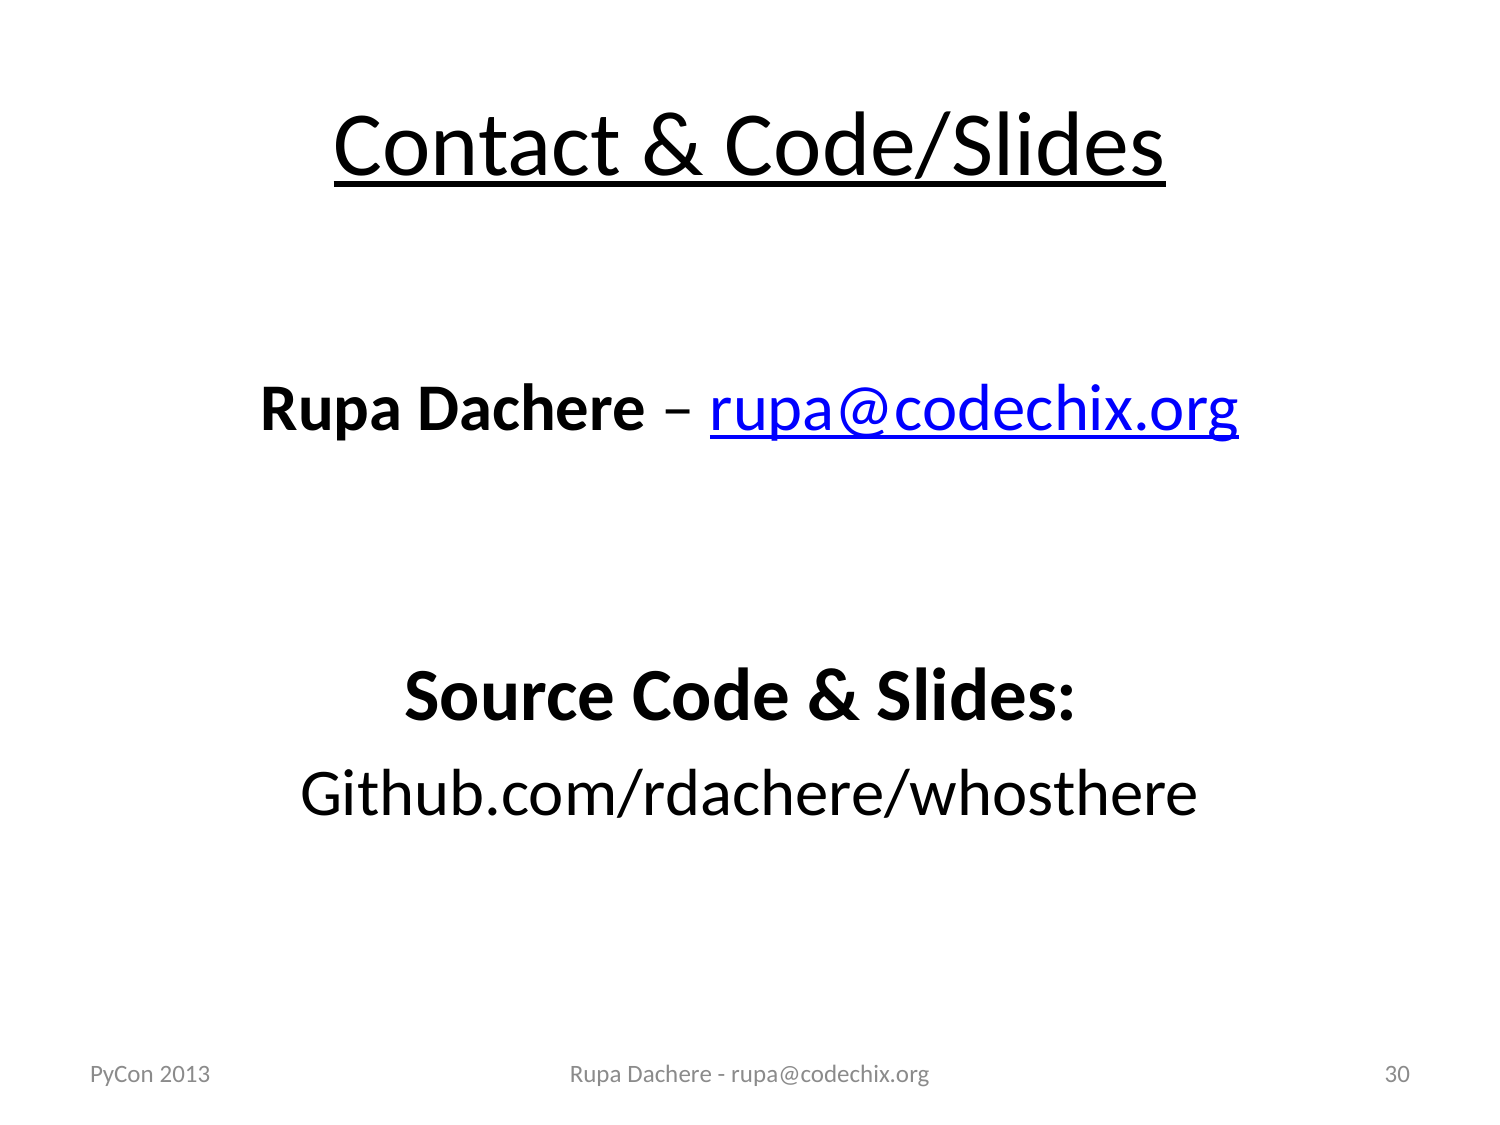

# Contact & Code/Slides

Rupa Dachere – rupa@codechix.org

Source Code & Slides:
Github.com/rdachere/whosthere
PyCon 2013
Rupa Dachere - rupa@codechix.org
30